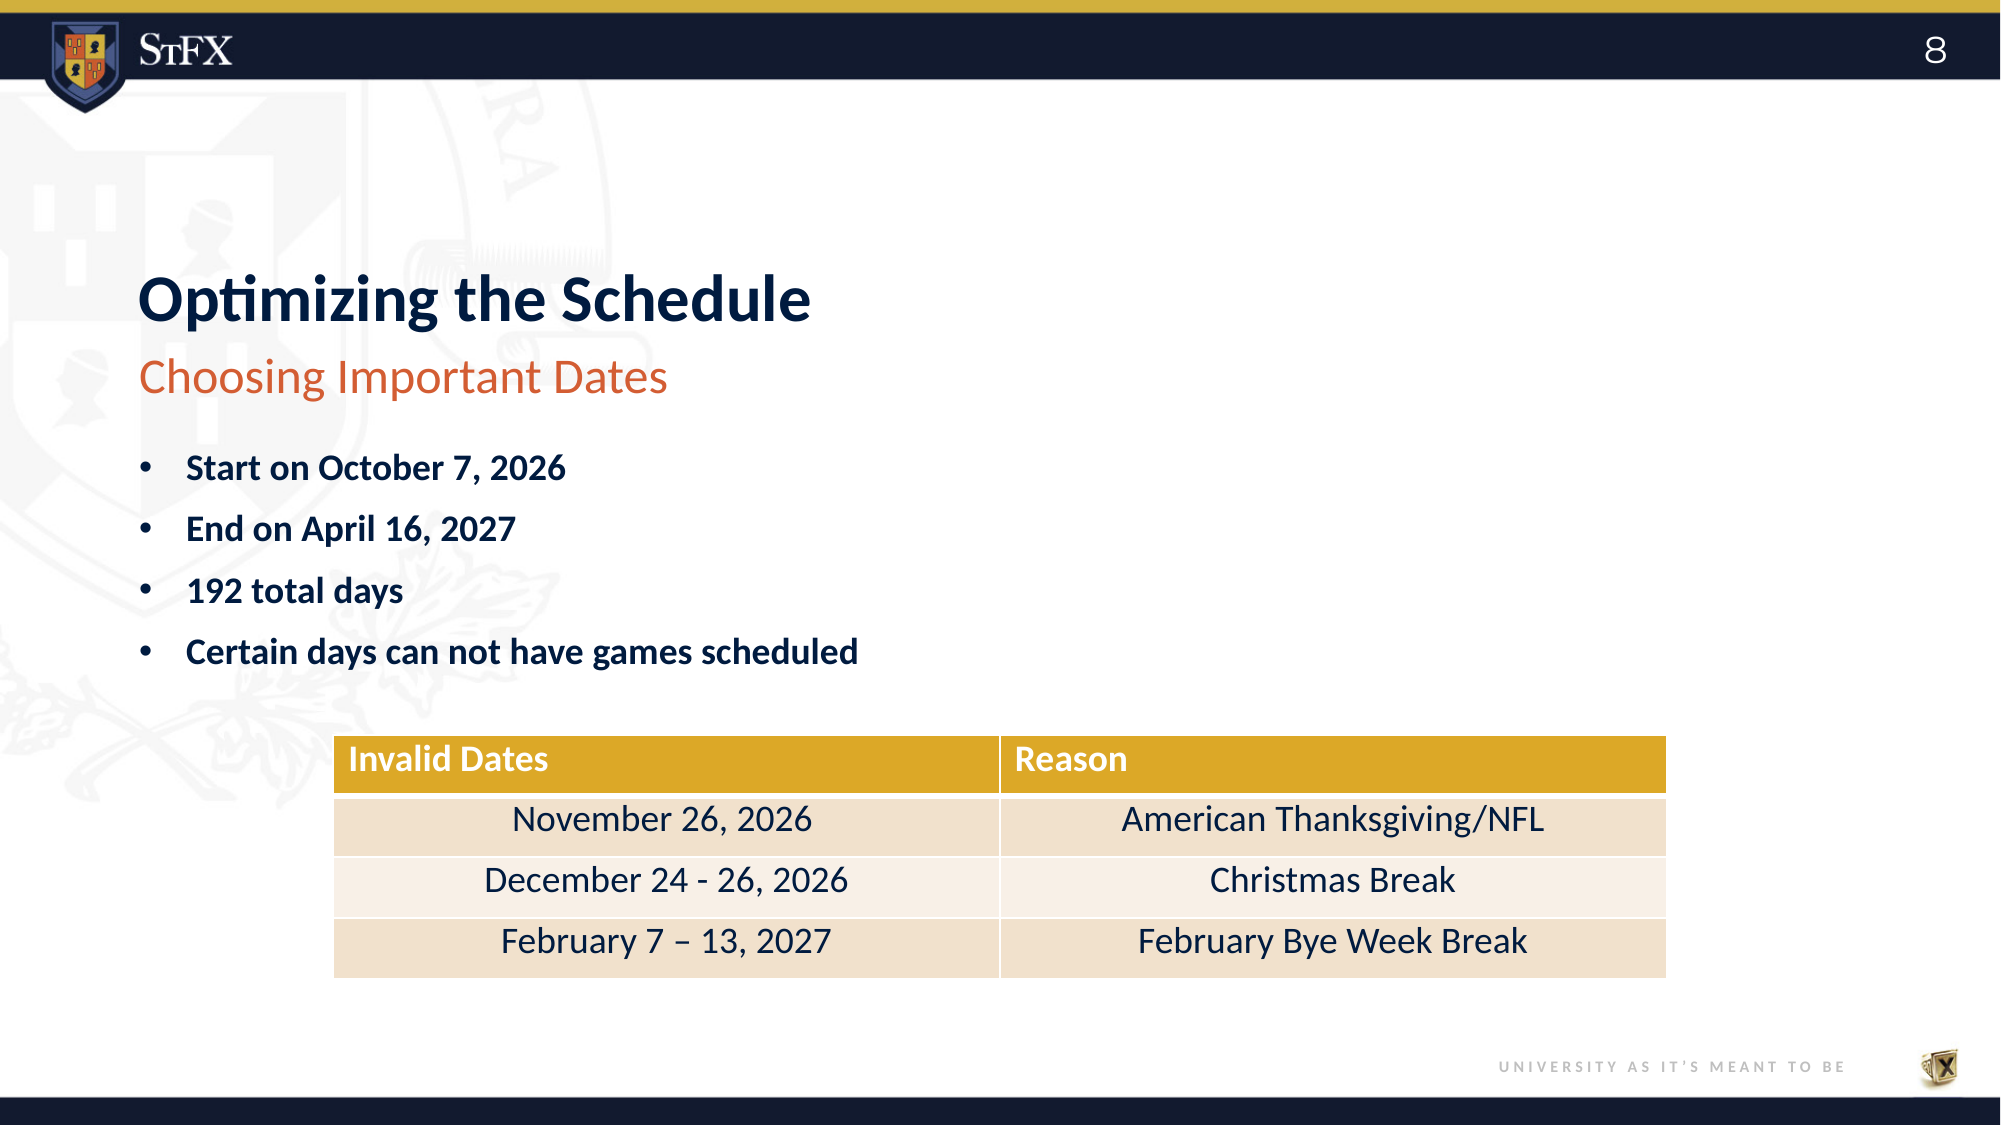

8
# Optimizing the Schedule
Choosing Important Dates
Start on October 7, 2026
End on April 16, 2027
192 total days
Certain days can not have games scheduled

| Invalid Dates | Reason |
| --- | --- |
| November 26, 2026 | American Thanksgiving/NFL |
| December 24 - 26, 2026 | Christmas Break |
| February 7 – 13, 2027 | February Bye Week Break |